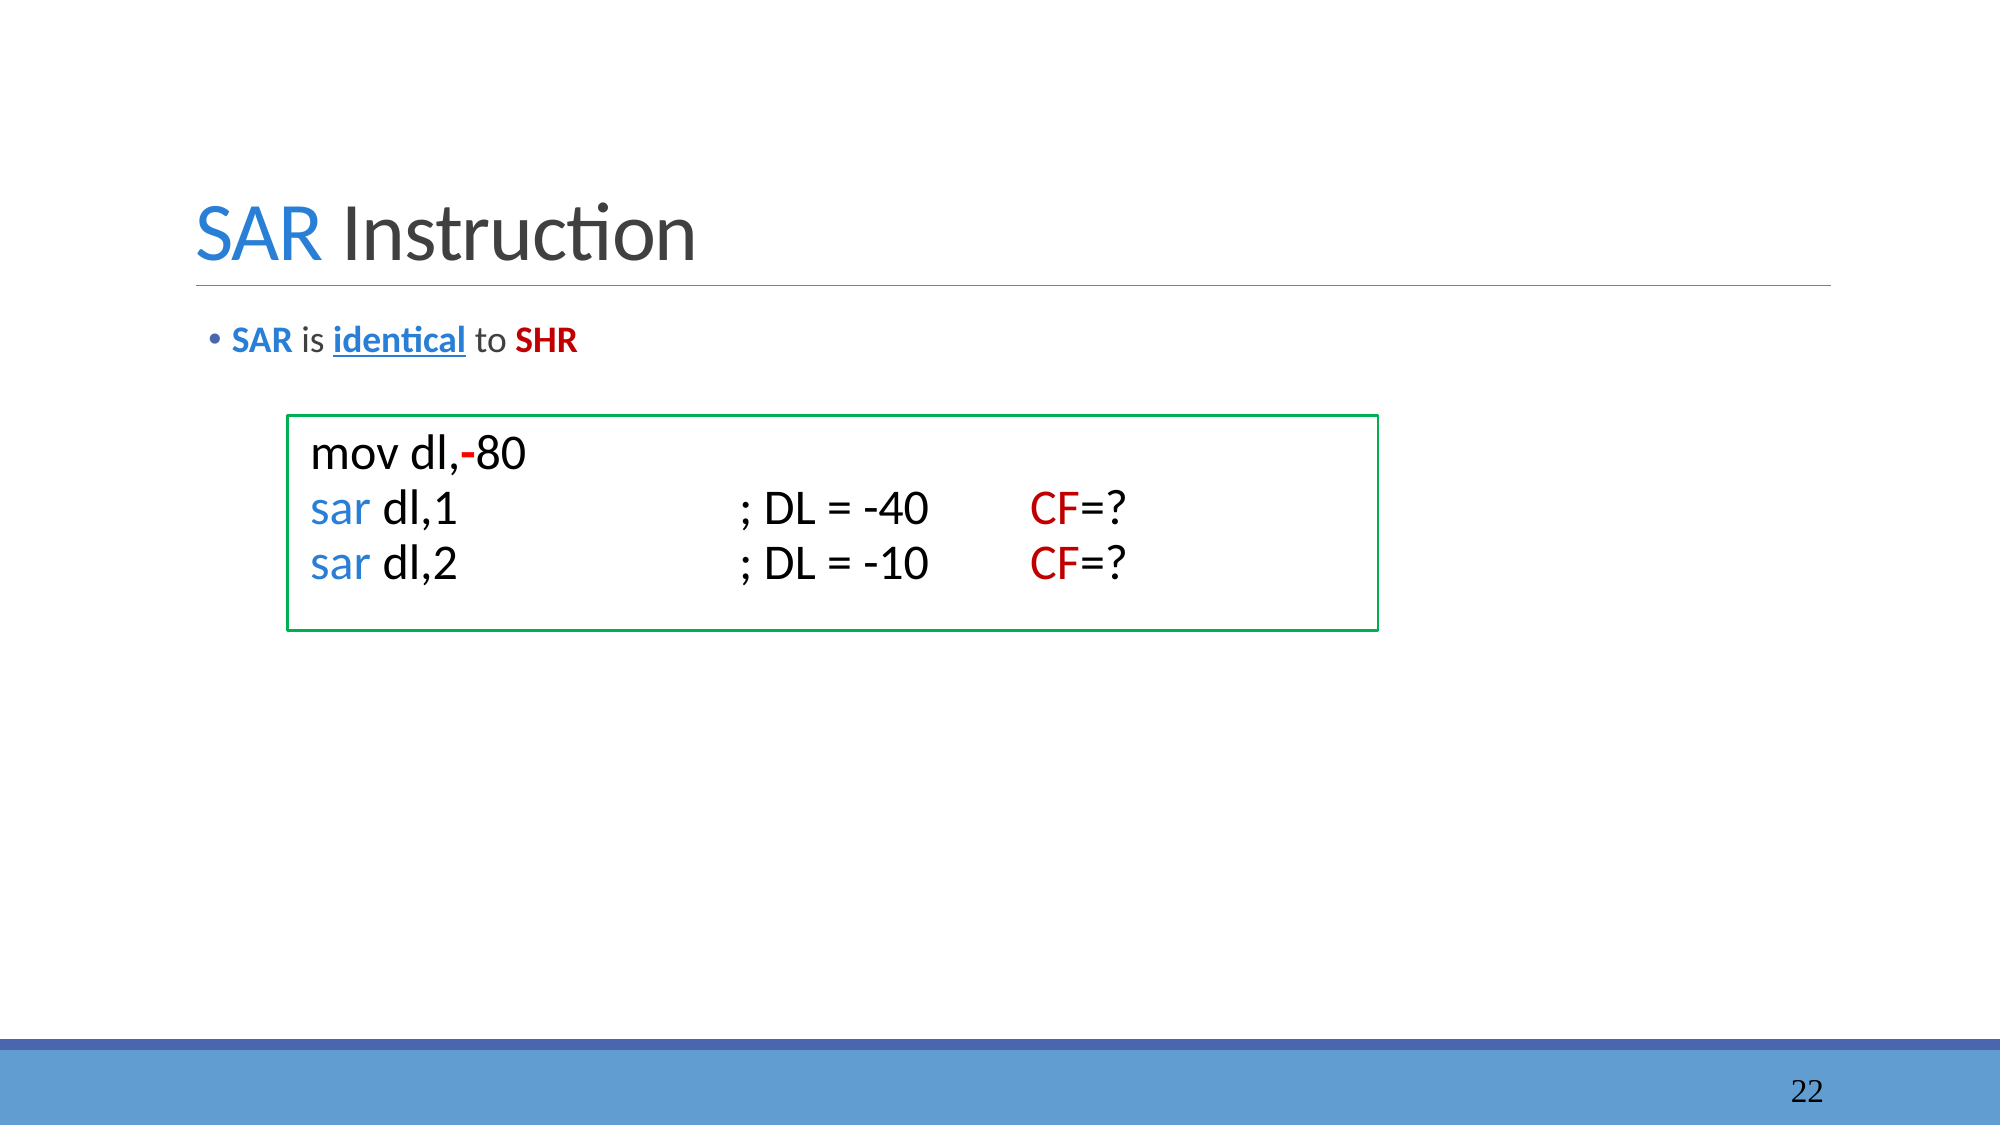

# SAR Instruction
 SAR is identical to SHR

mov dl,-80
sar dl,1                         ; DL = -40         CF=?
sar dl,2                         ; DL = -10         CF=?
22